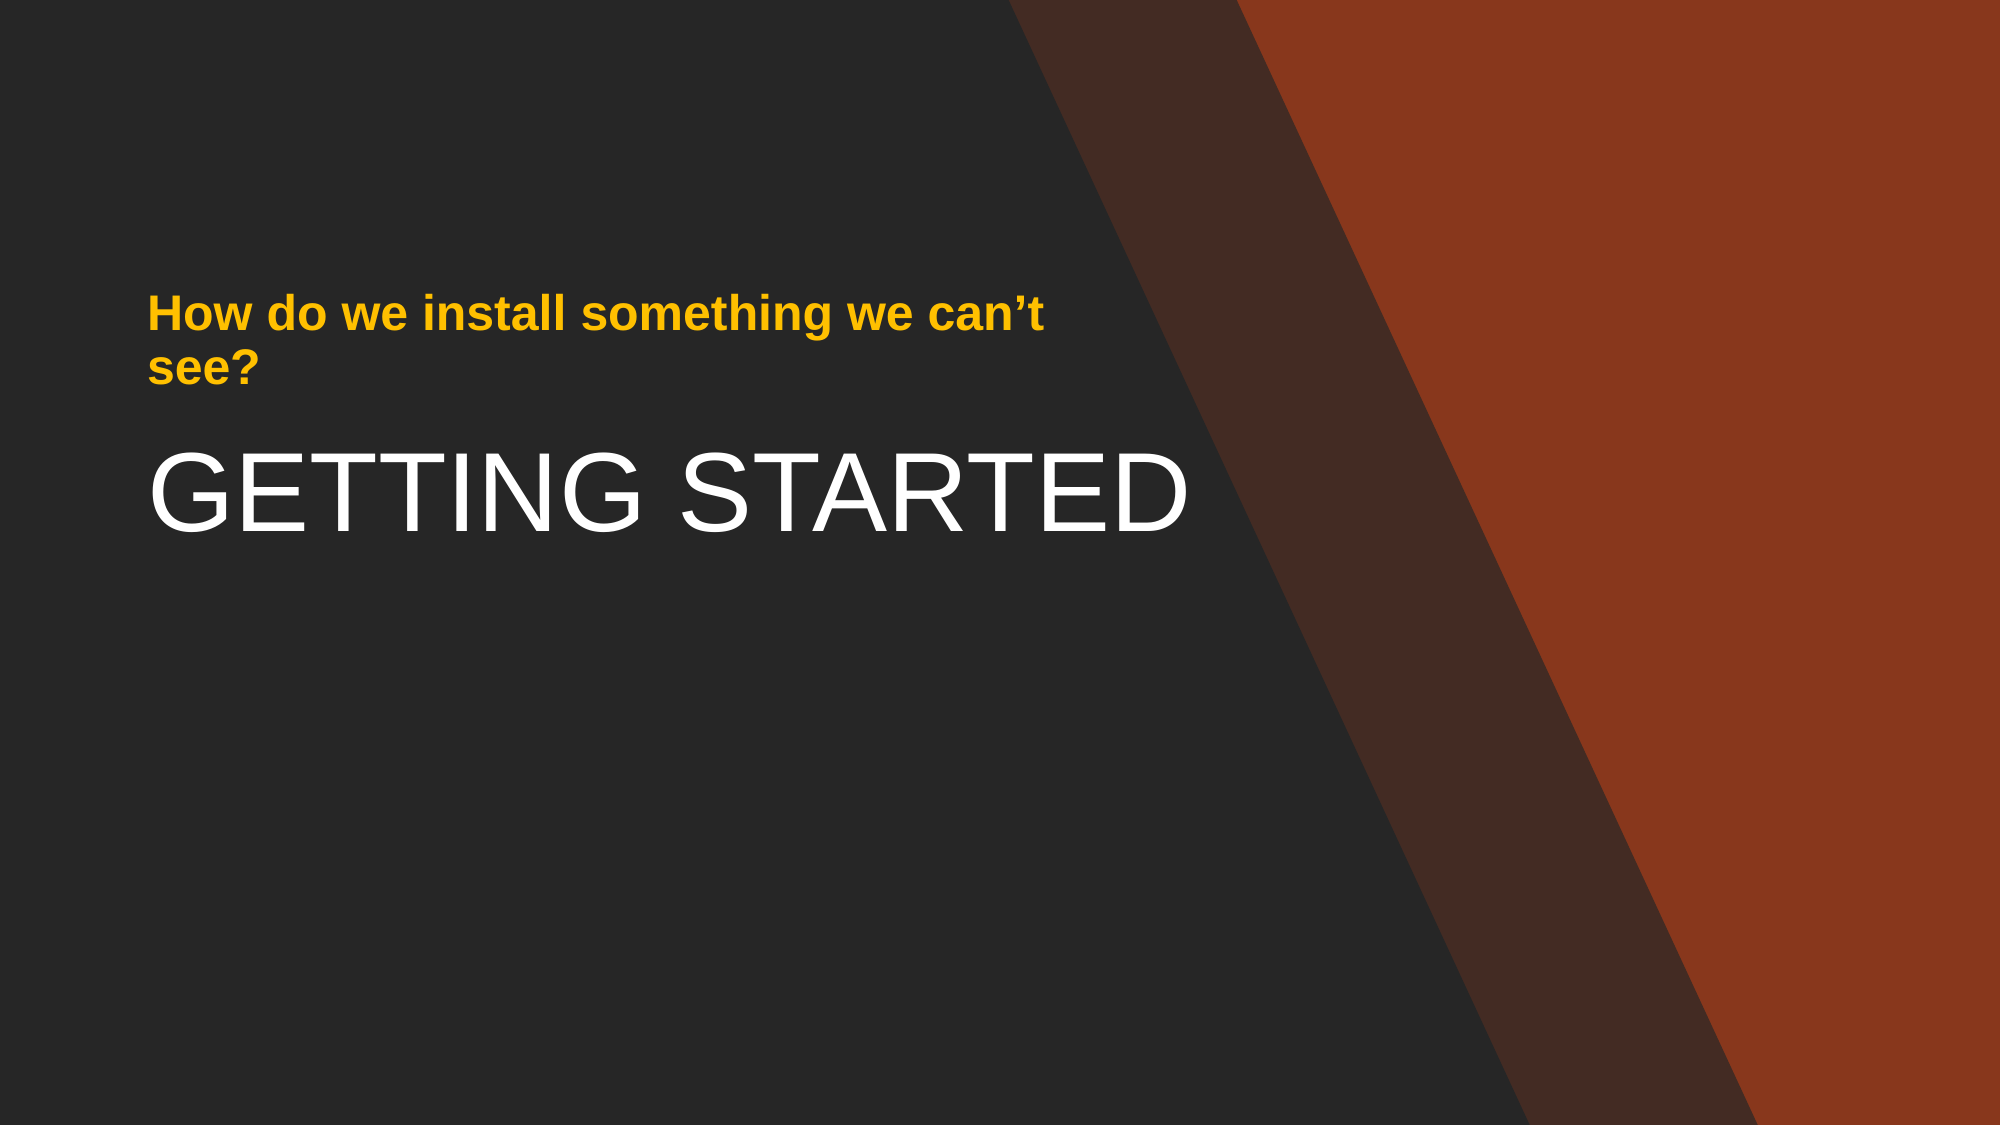

How do we install something we can’t see?
# GETTING STARTED